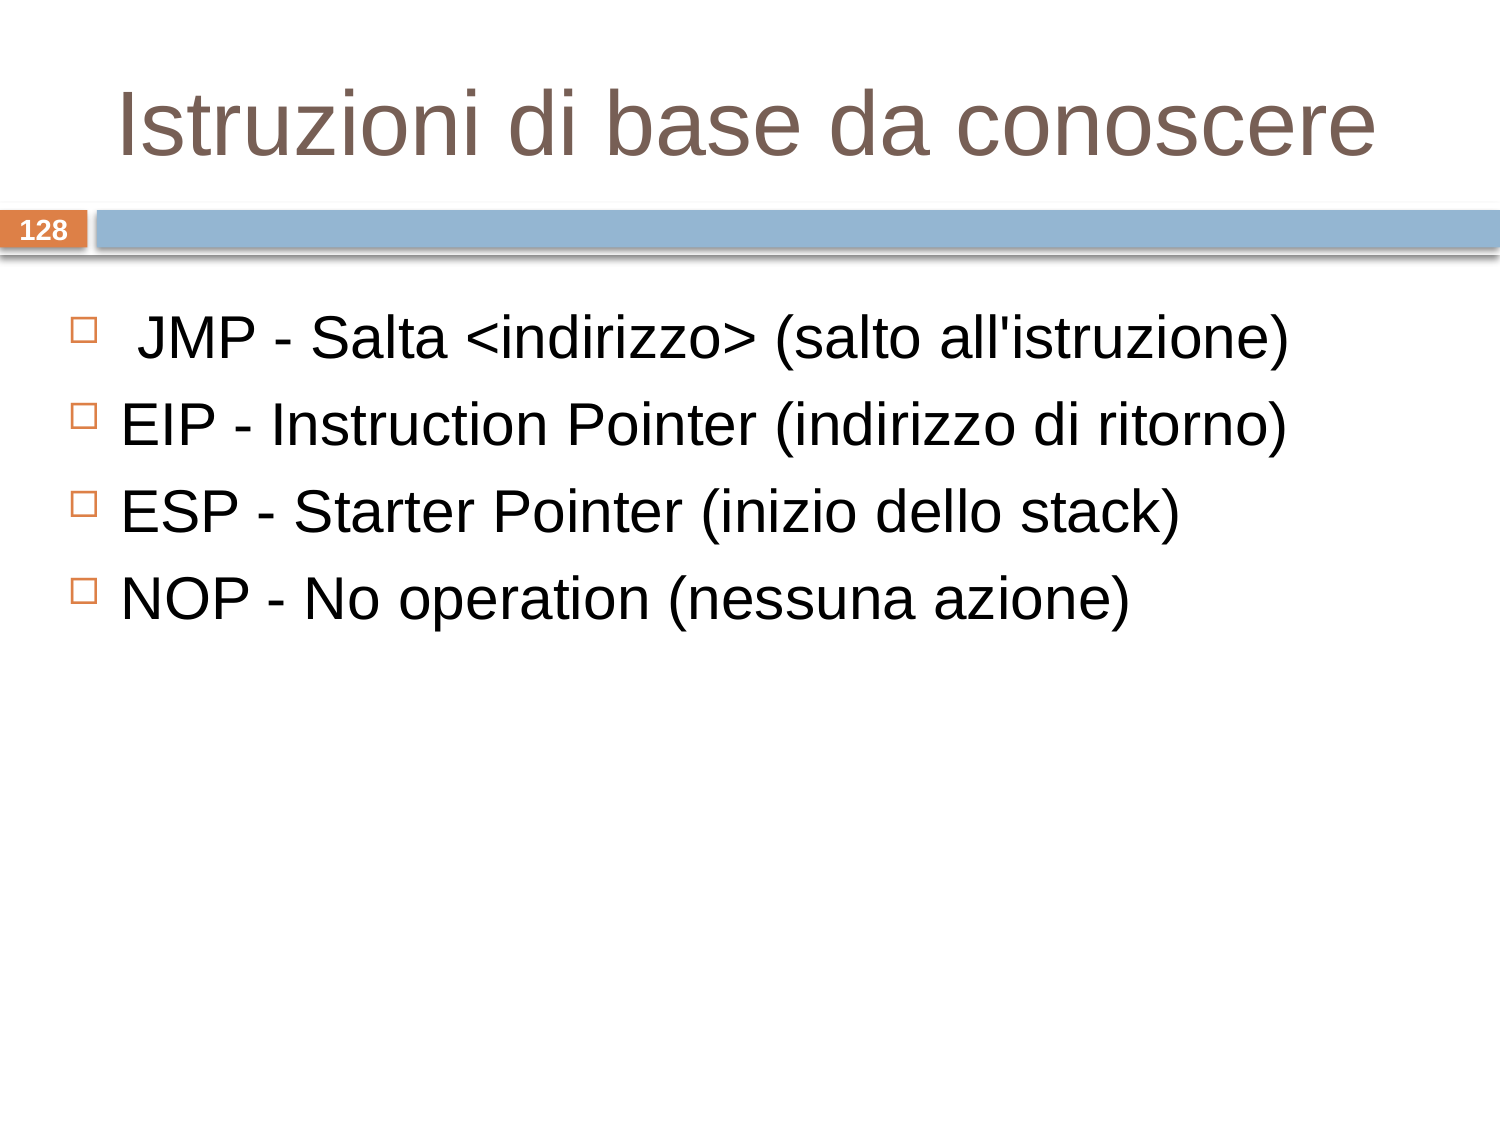

# Istruzioni di base da conoscere
128
 JMP - Salta <indirizzo> (salto all'istruzione)
EIP - Instruction Pointer (indirizzo di ritorno)
ESP - Starter Pointer (inizio dello stack)
NOP - No operation (nessuna azione)